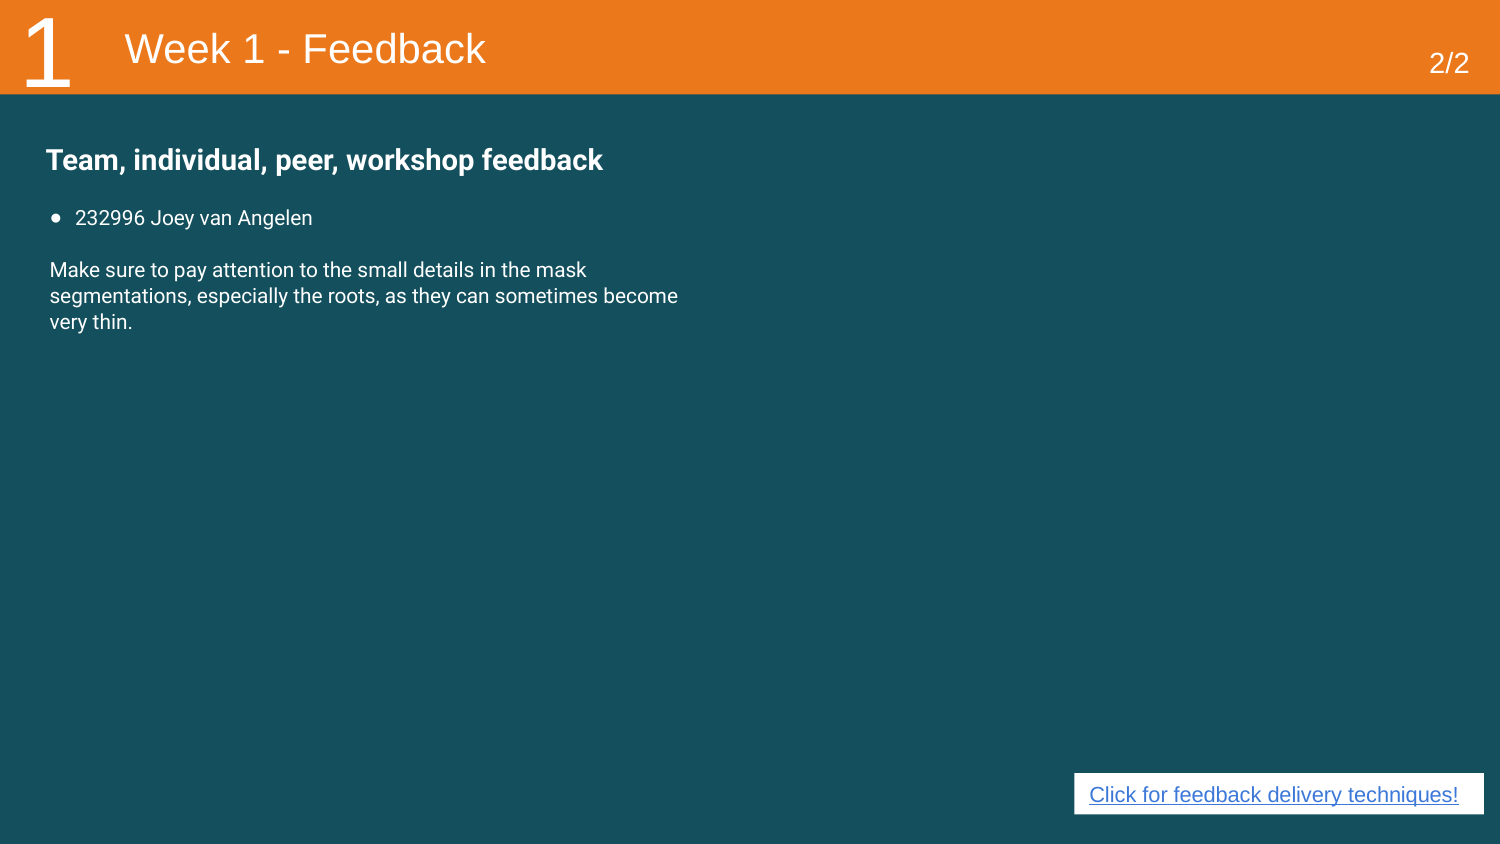

1
# Week 1 - Feedback
2/2
Team, individual, peer, workshop feedback
232996 Joey van Angelen

Make sure to pay attention to the small details in the mask segmentations, especially the roots, as they can sometimes become very thin.
Click for feedback delivery techniques!